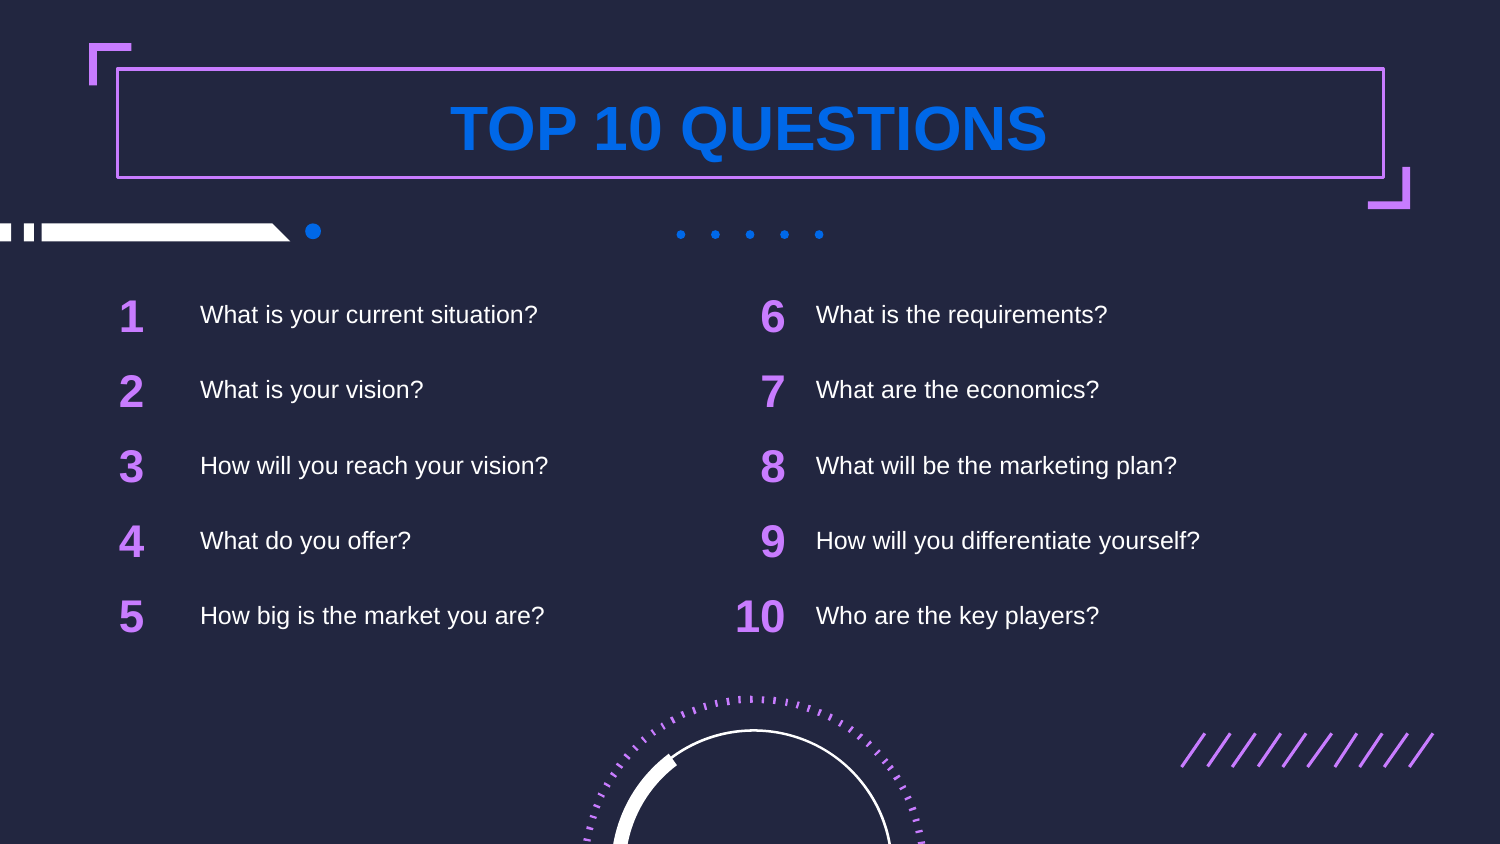

# TOP 10 QUESTIONS

What is your current situation?
What is the requirements?
1
6
What is your vision?
What are the economics?
2
7
How will you reach your vision?
What will be the marketing plan?
3
8
What do you offer?
How will you differentiate yourself?
4
9
How big is the market you are?
Who are the key players?
5
10